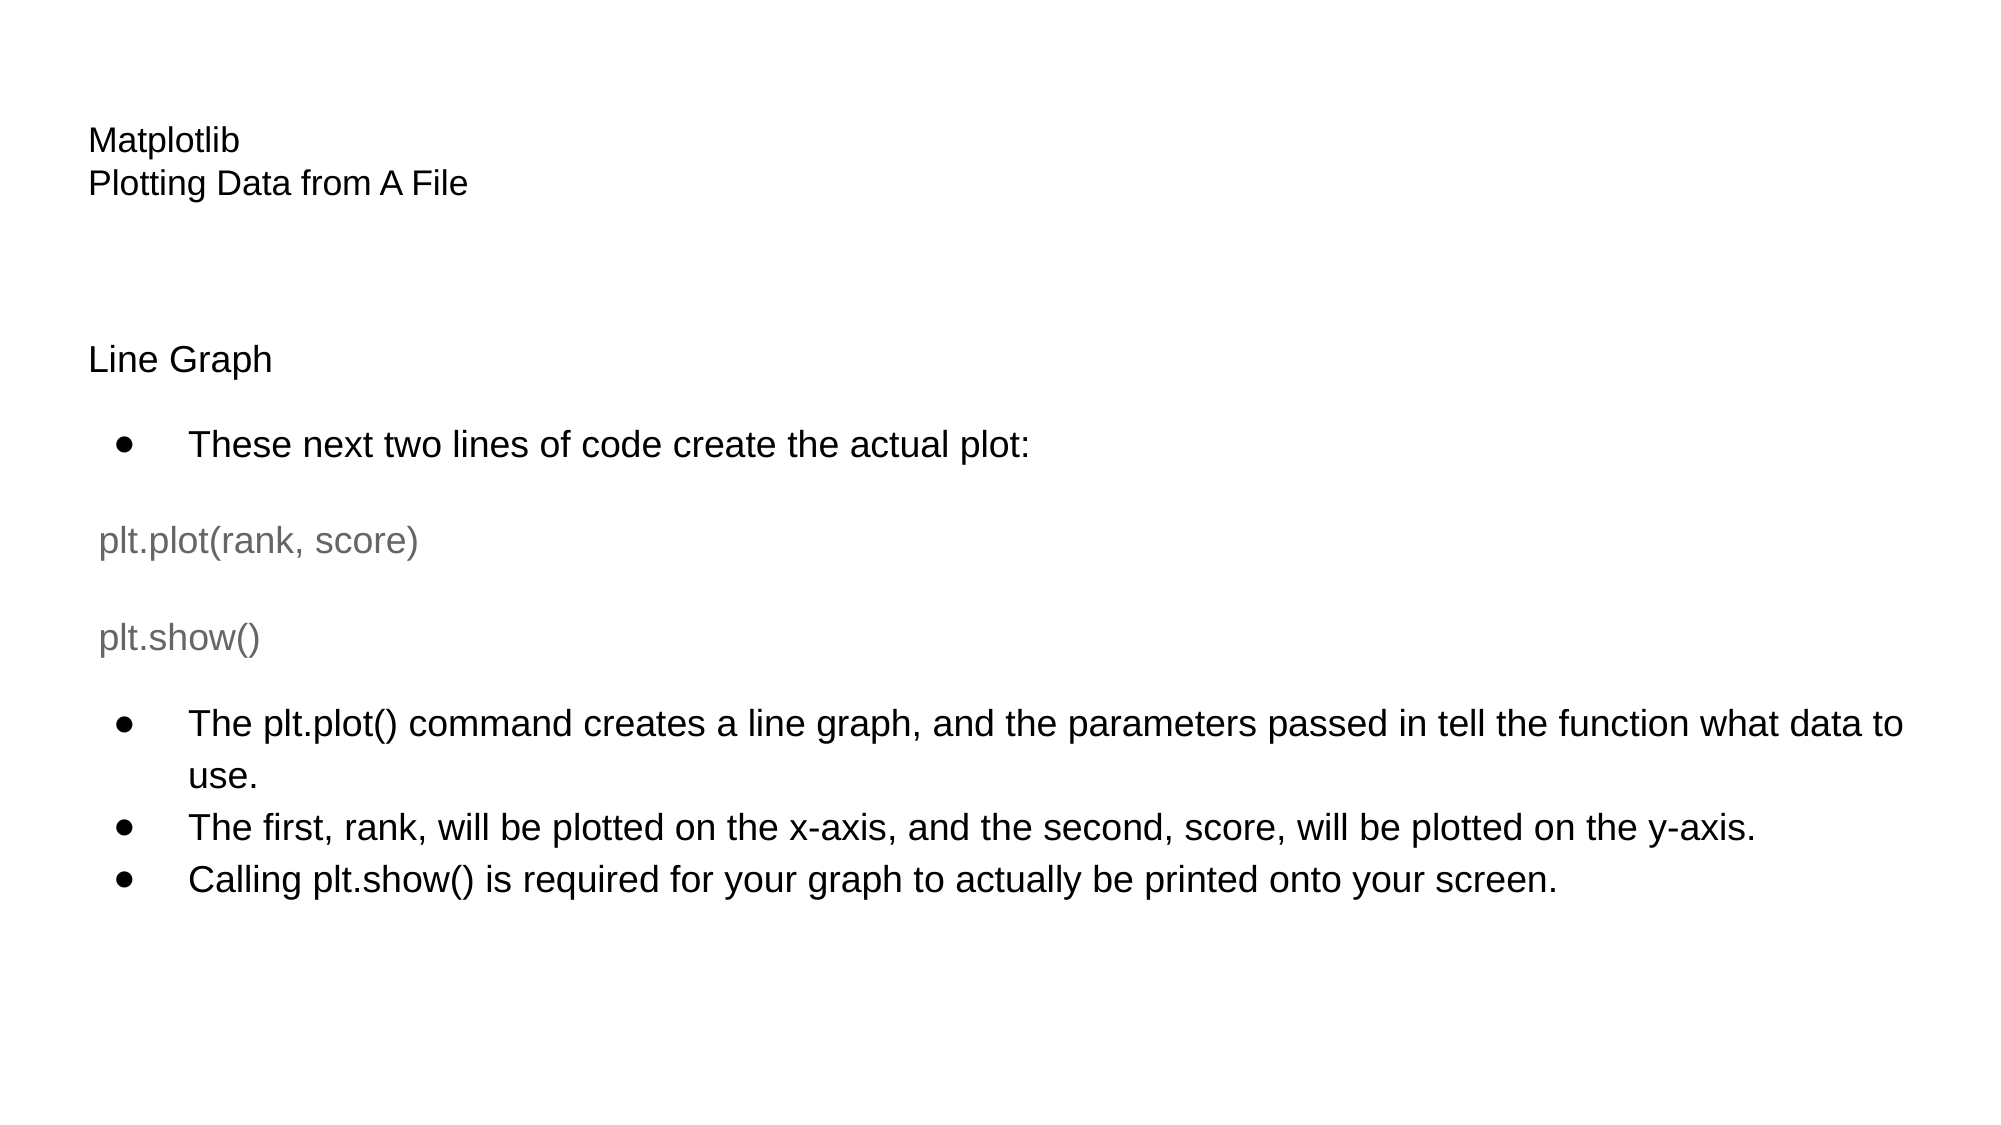

# Matplotlib
Plotting Data from A File

Line Graph
These next two lines of code create the actual plot:
 plt.plot(rank, score)
 plt.show()
The plt.plot() command creates a line graph, and the parameters passed in tell the function what data to use.
The first, rank, will be plotted on the x-axis, and the second, score, will be plotted on the y-axis.
Calling plt.show() is required for your graph to actually be printed onto your screen.